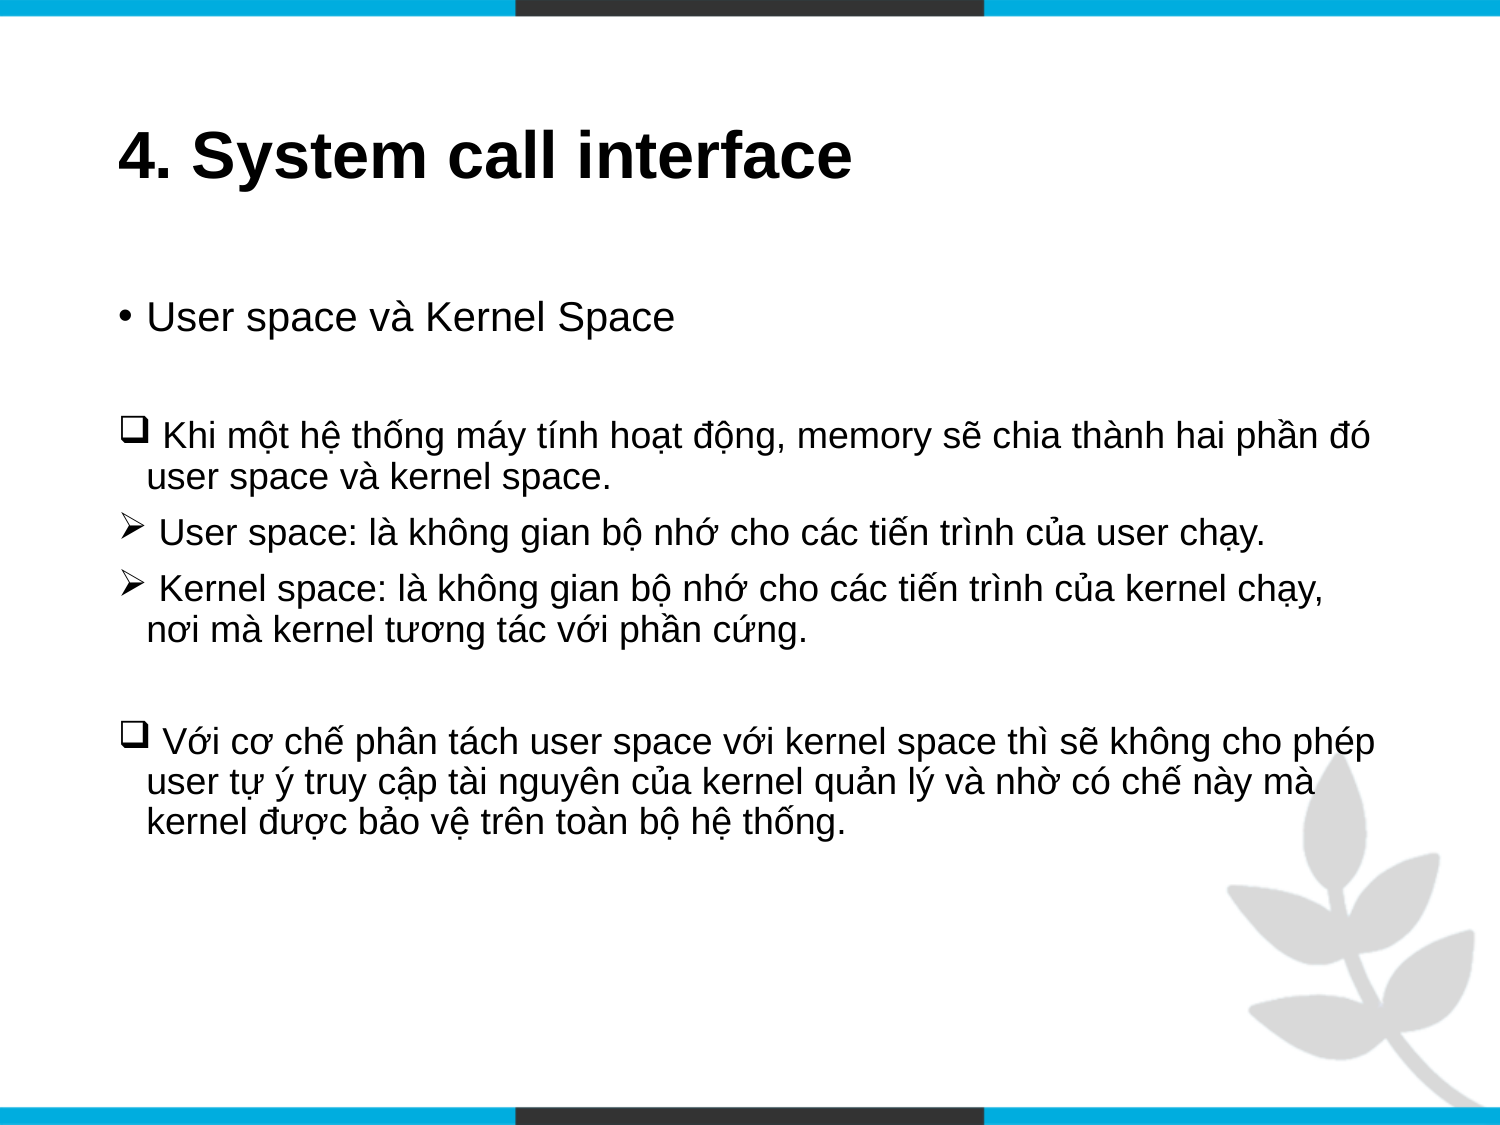

# 4. System call interface
User space và Kernel Space

 Khi một hệ thống máy tính hoạt động, memory sẽ chia thành hai phần đó user space và kernel space.
 User space: là không gian bộ nhớ cho các tiến trình của user chạy.
 Kernel space: là không gian bộ nhớ cho các tiến trình của kernel chạy, nơi mà kernel tương tác với phần cứng.

 Với cơ chế phân tách user space với kernel space thì sẽ không cho phép user tự ý truy cập tài nguyên của kernel quản lý và nhờ có chế này mà kernel được bảo vệ trên toàn bộ hệ thống.